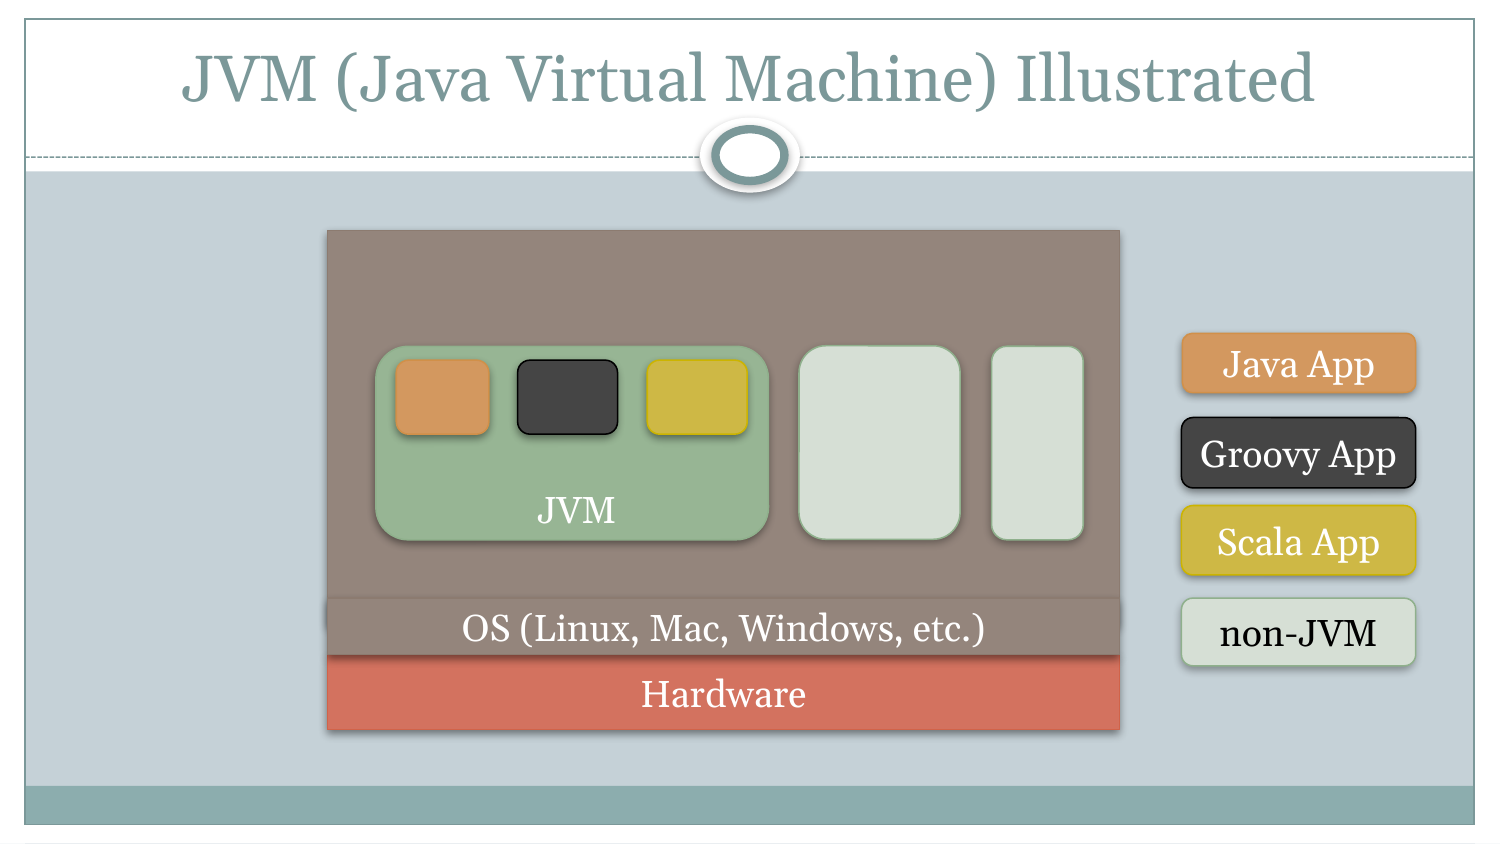

# JVM (Java Virtual Machine) Illustrated

Java App

Groovy App
JVM
Scala App
OS (Linux, Mac, Windows, etc.)
non-JVM
Hardware